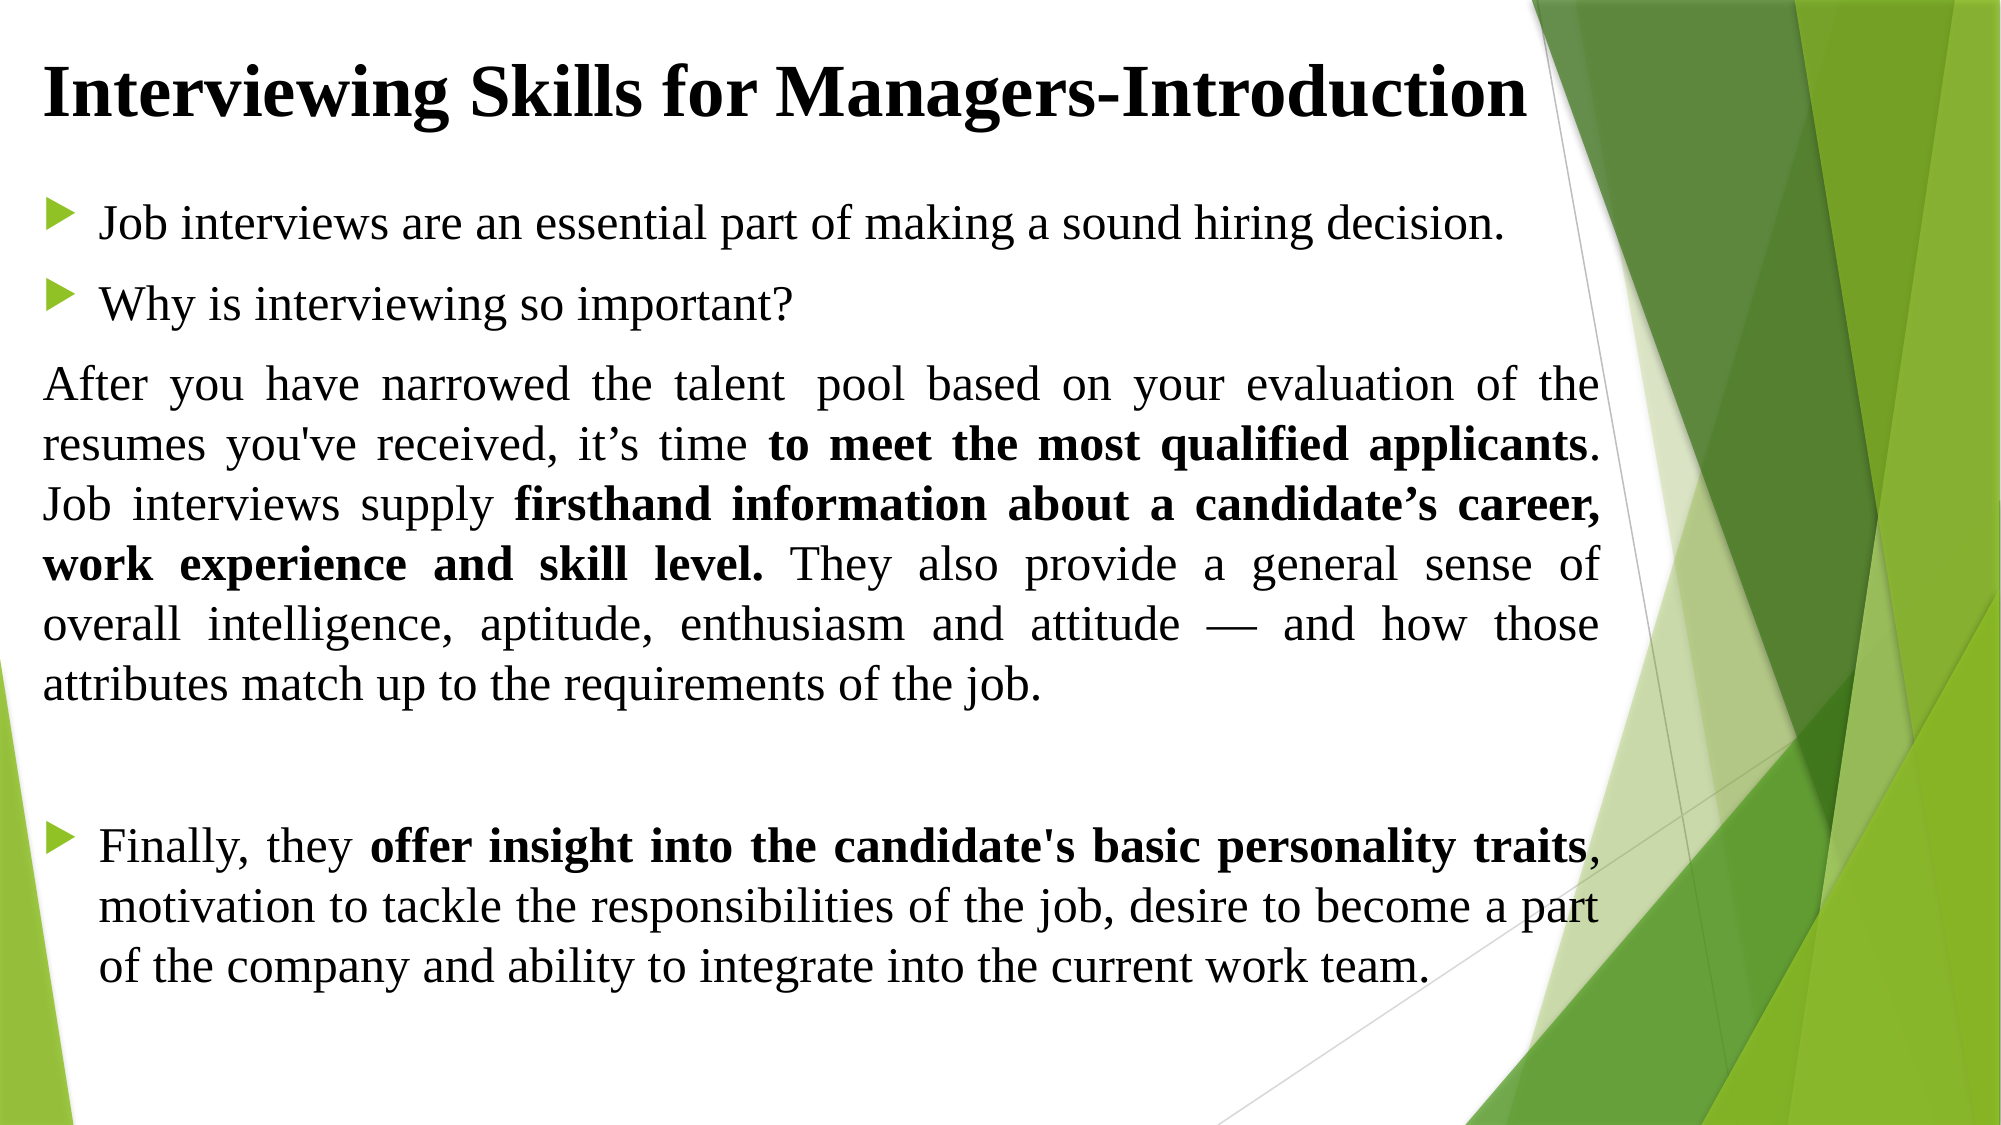

# Interviewing Skills for Managers-Introduction
Job interviews are an essential part of making a sound hiring decision.
Why is interviewing so important?
After you have narrowed the talent  pool based on your evaluation of the resumes you've received, it’s time to meet the most qualified applicants. Job interviews supply firsthand information about a candidate’s career, work experience and skill level. They also provide a general sense of overall intelligence, aptitude, enthusiasm and attitude — and how those attributes match up to the requirements of the job.

Finally, they offer insight into the candidate's basic personality traits, motivation to tackle the responsibilities of the job, desire to become a part of the company and ability to integrate into the current work team.